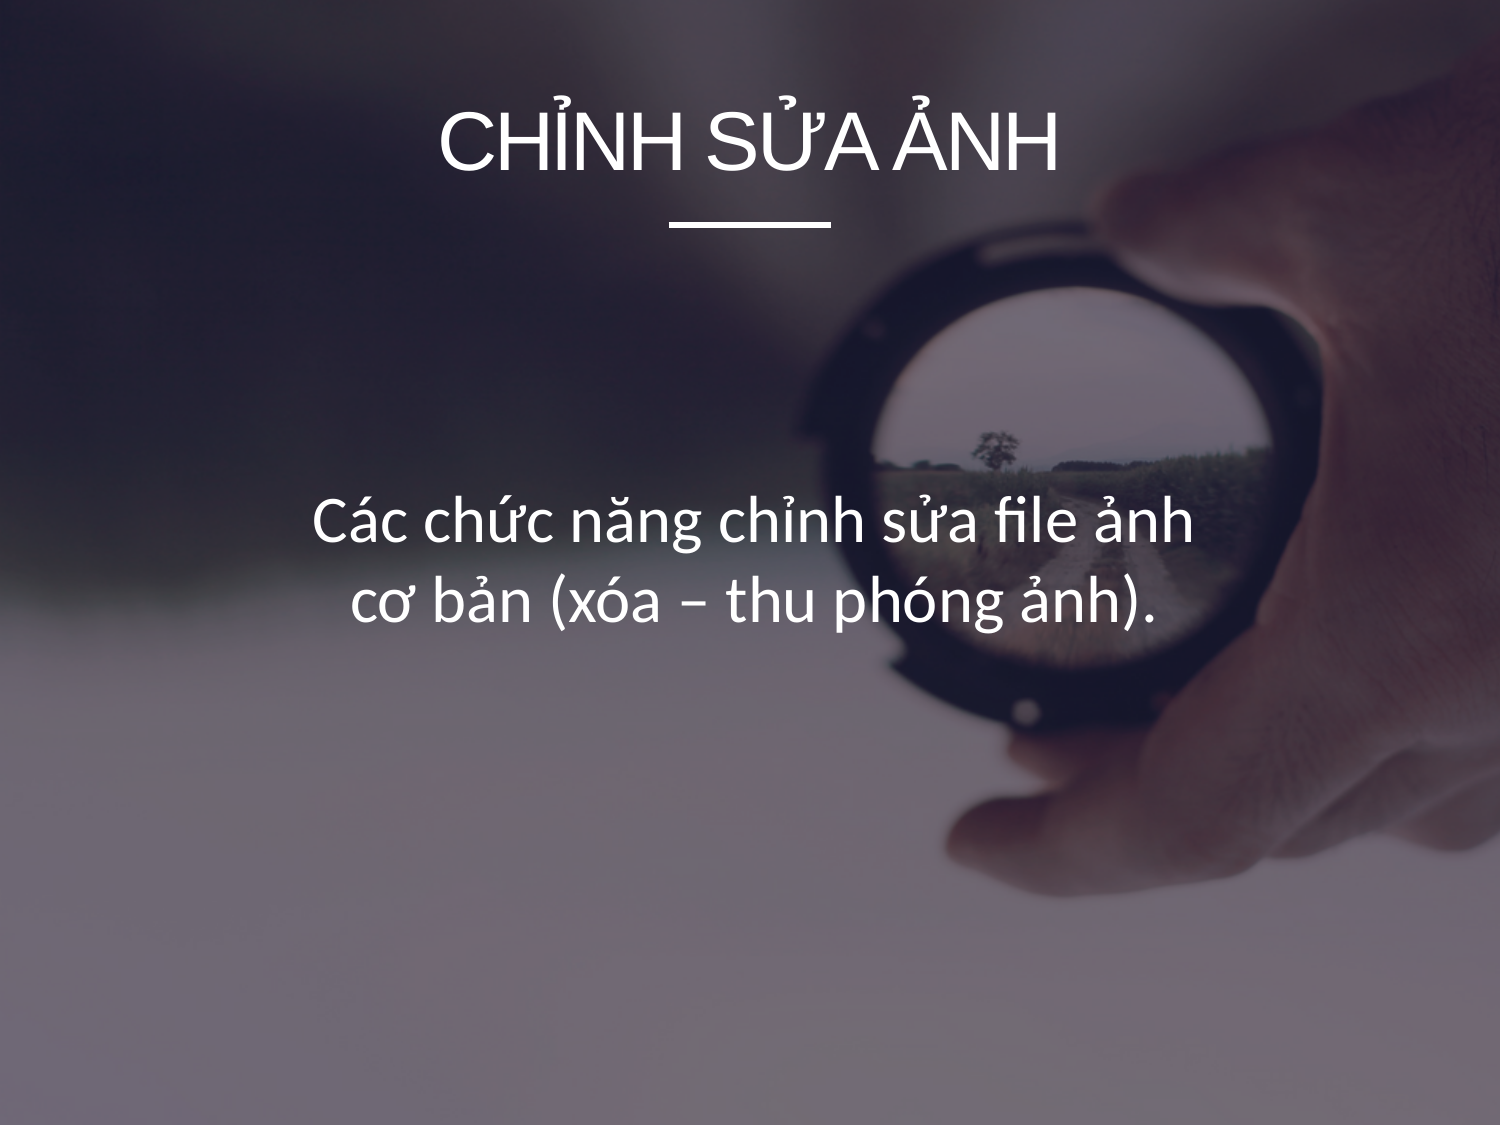

# Chỉnh sửa ảnh
Các chức năng chỉnh sửa file ảnh cơ bản (xóa – thu phóng ảnh).